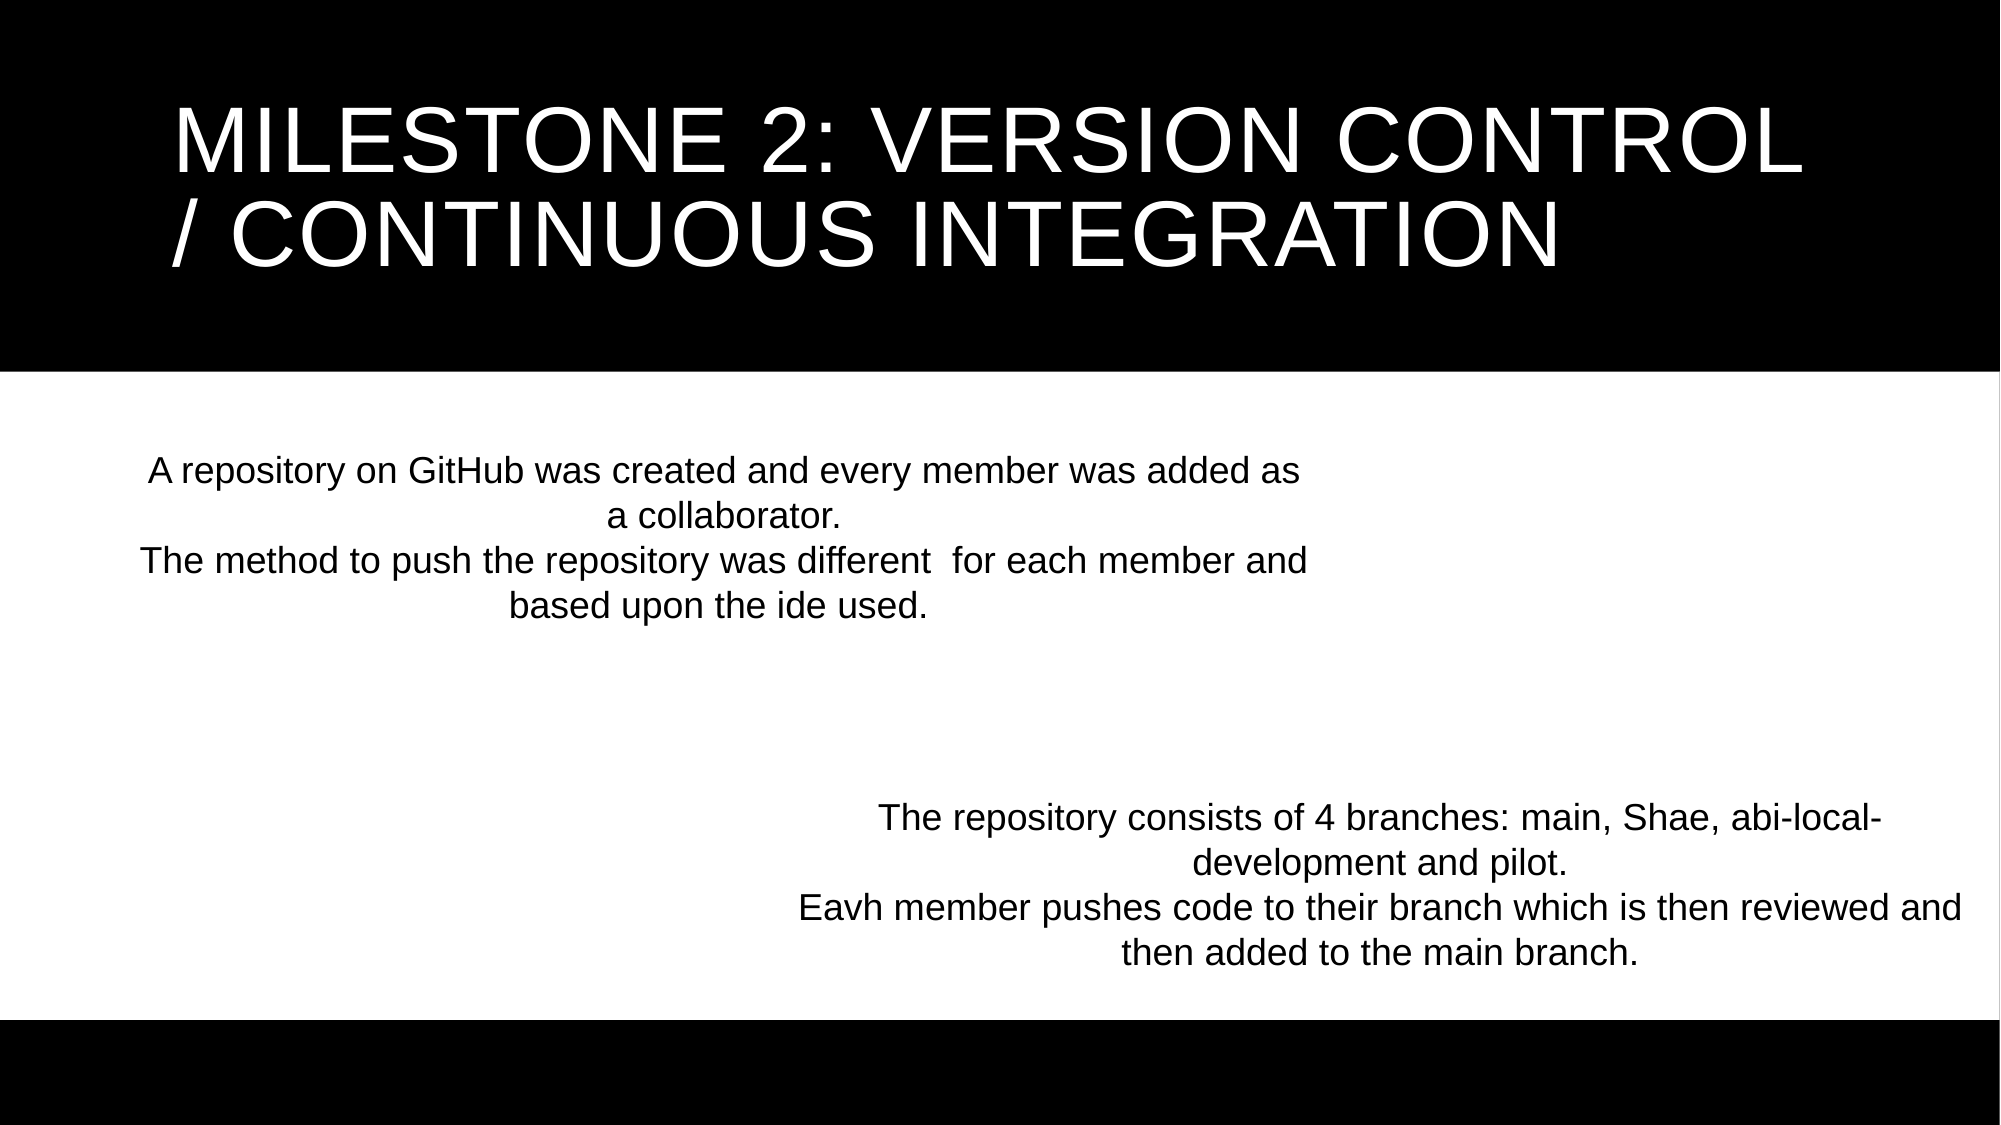

Milestone 2: Version Control / Continuous Integration

A repository on GitHub was created and every member was added as a collaborator.
The method to push the repository was different  for each member and based upon the ide used.
The repository consists of 4 branches: main, Shae, abi-local-development and pilot.
Eavh member pushes code to their branch which is then reviewed and then added to the main branch.